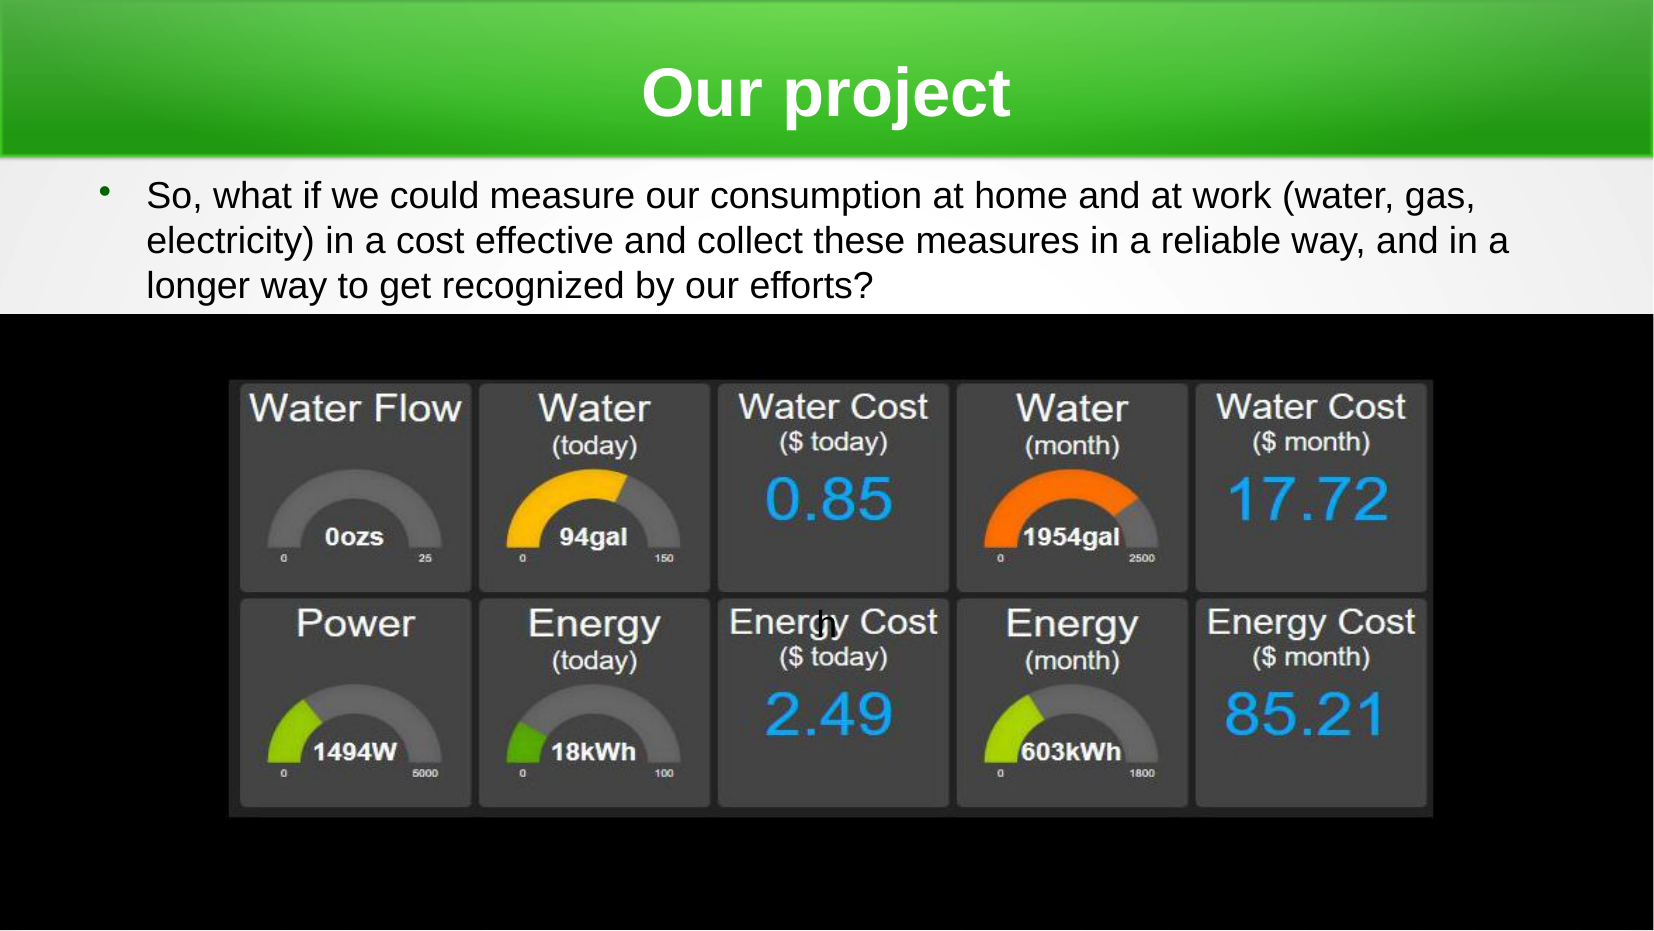

Our project
So, what if we could measure our consumption at home and at work (water, gas, electricity) in a cost effective and collect these measures in a reliable way, and in a longer way to get recognized by our efforts?
h